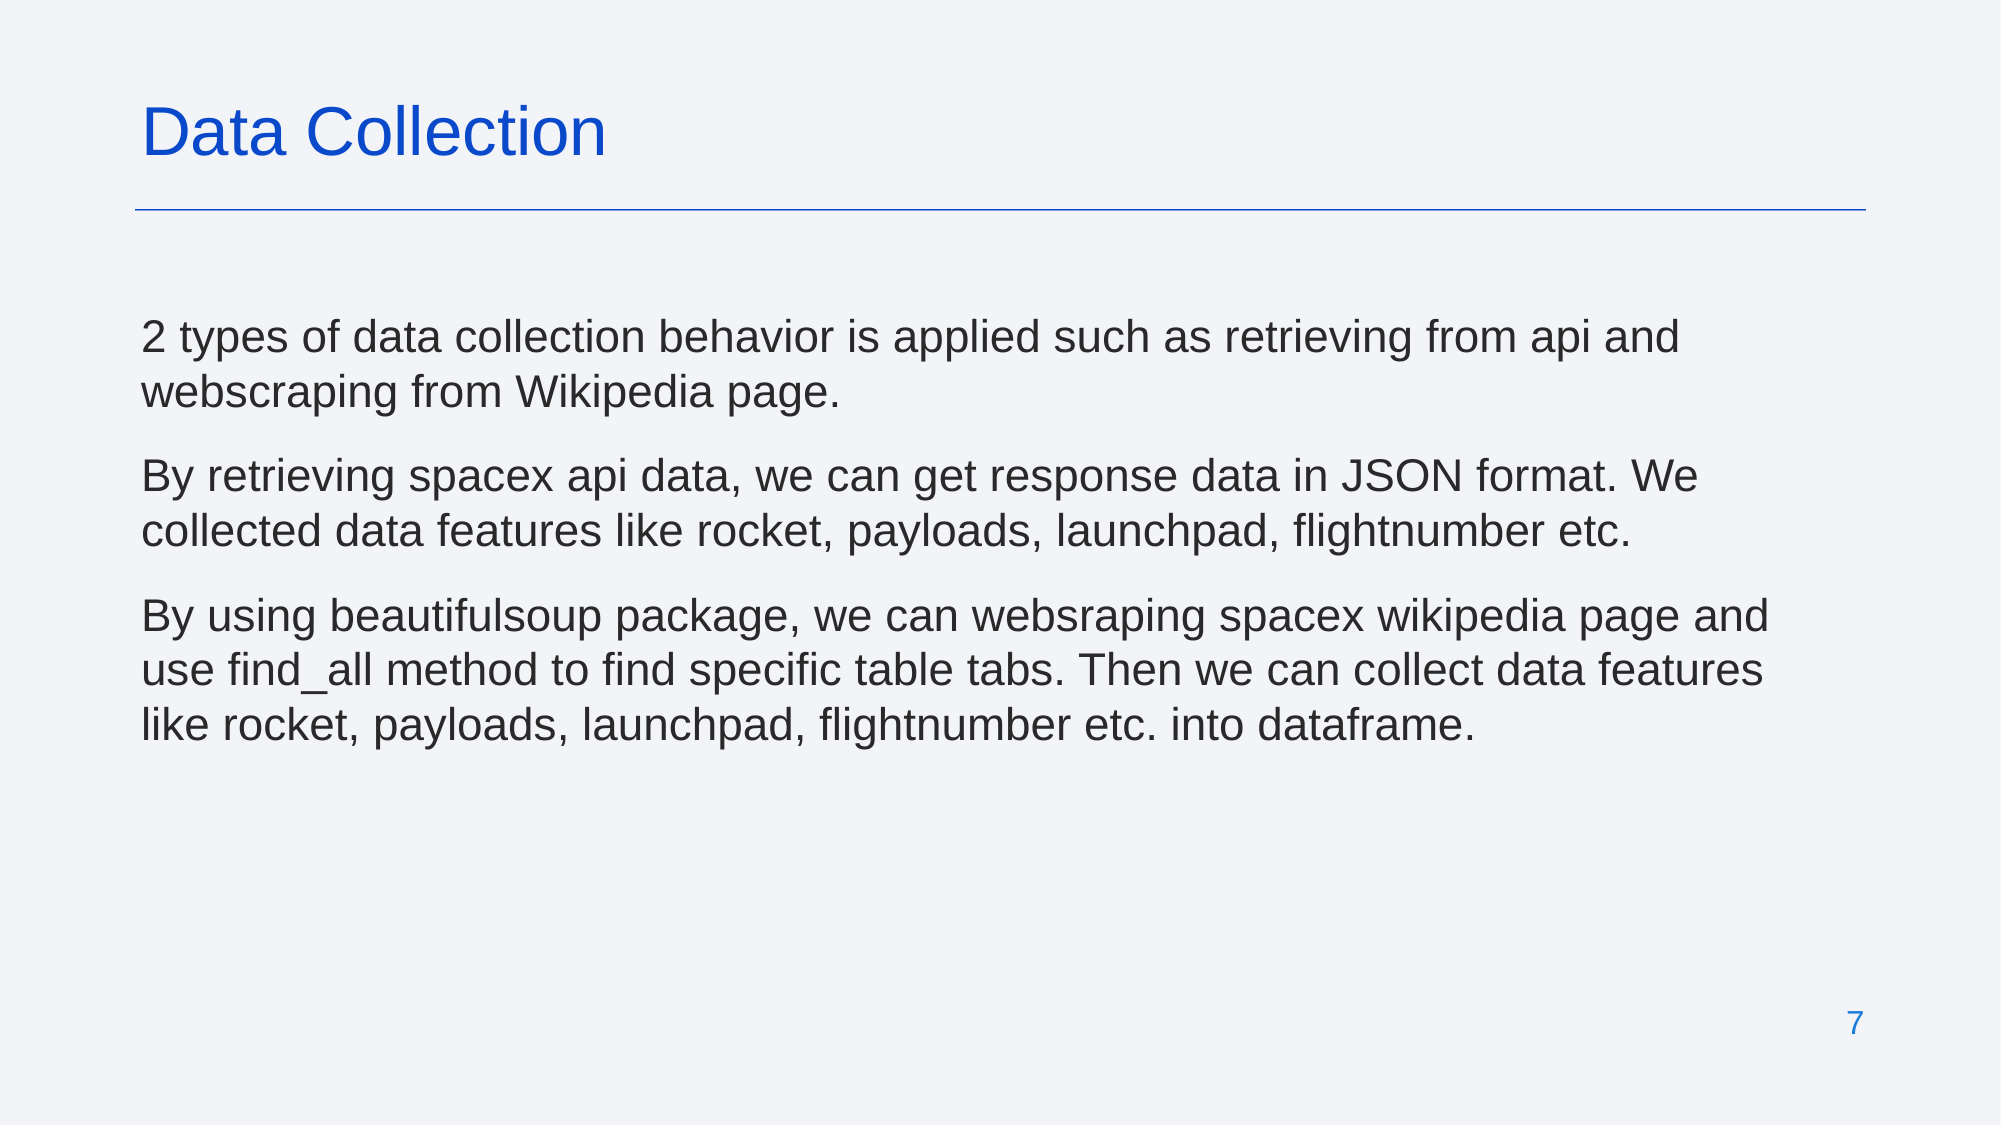

Data Collection
2 types of data collection behavior is applied such as retrieving from api and webscraping from Wikipedia page.
By retrieving spacex api data, we can get response data in JSON format. We collected data features like rocket, payloads, launchpad, flightnumber etc.
By using beautifulsoup package, we can websraping spacex wikipedia page and use find_all method to find specific table tabs. Then we can collect data features like rocket, payloads, launchpad, flightnumber etc. into dataframe.
7